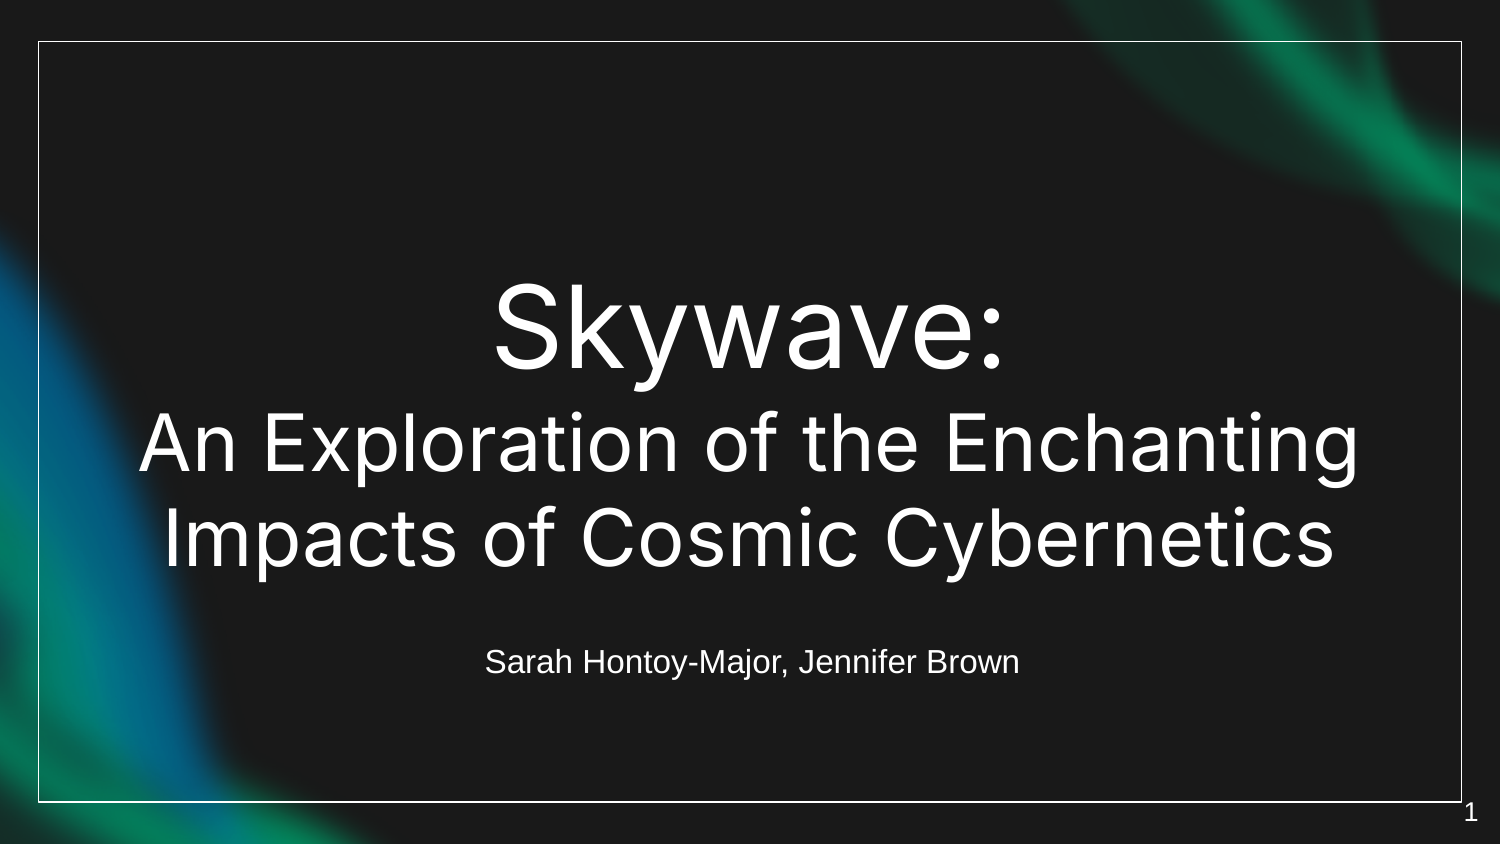

# Skywave:
An Exploration of the Enchanting Impacts of Cosmic Cybernetics
Sarah Hontoy-Major, Jennifer Brown

1